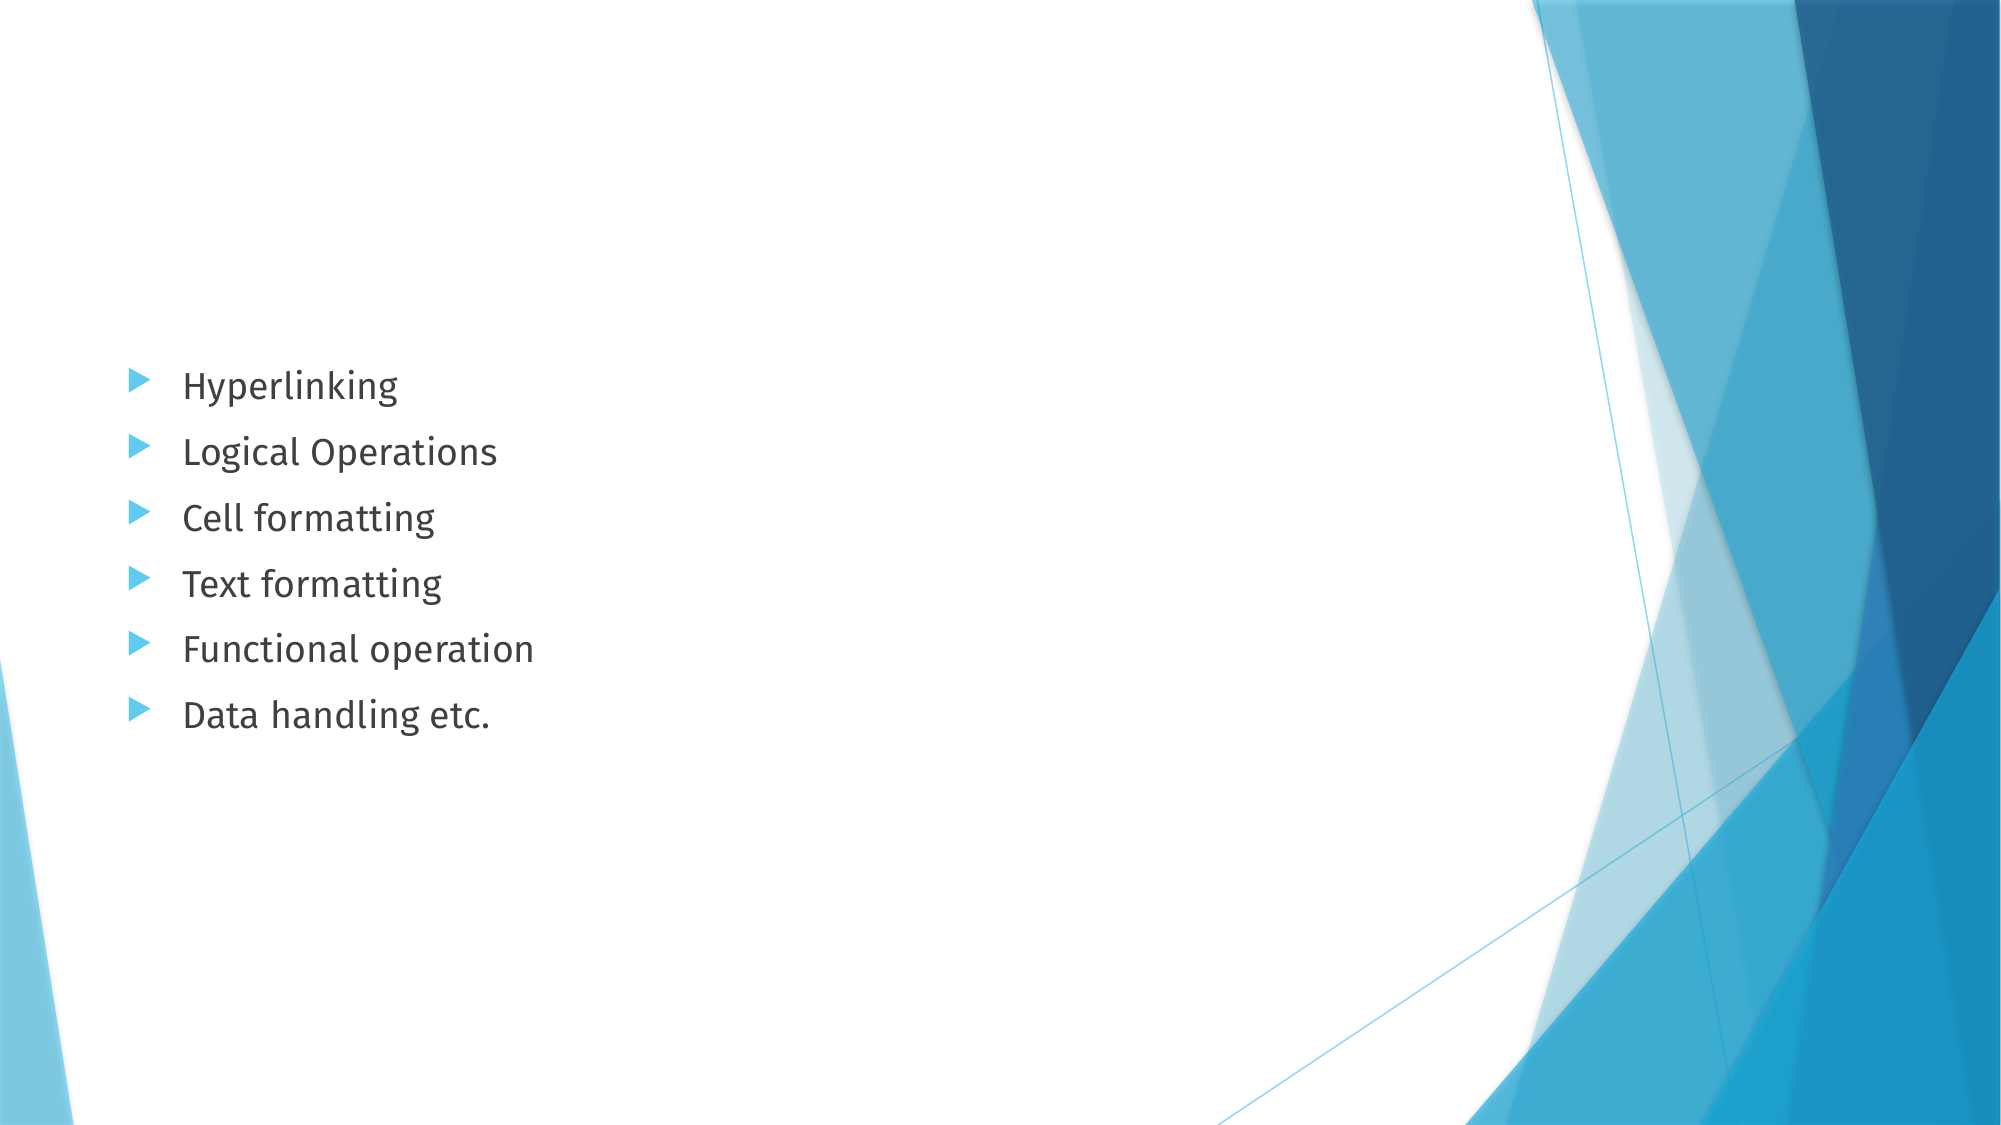

#
Hyperlinking
Logical Operations
Cell formatting
Text formatting
Functional operation
Data handling etc.